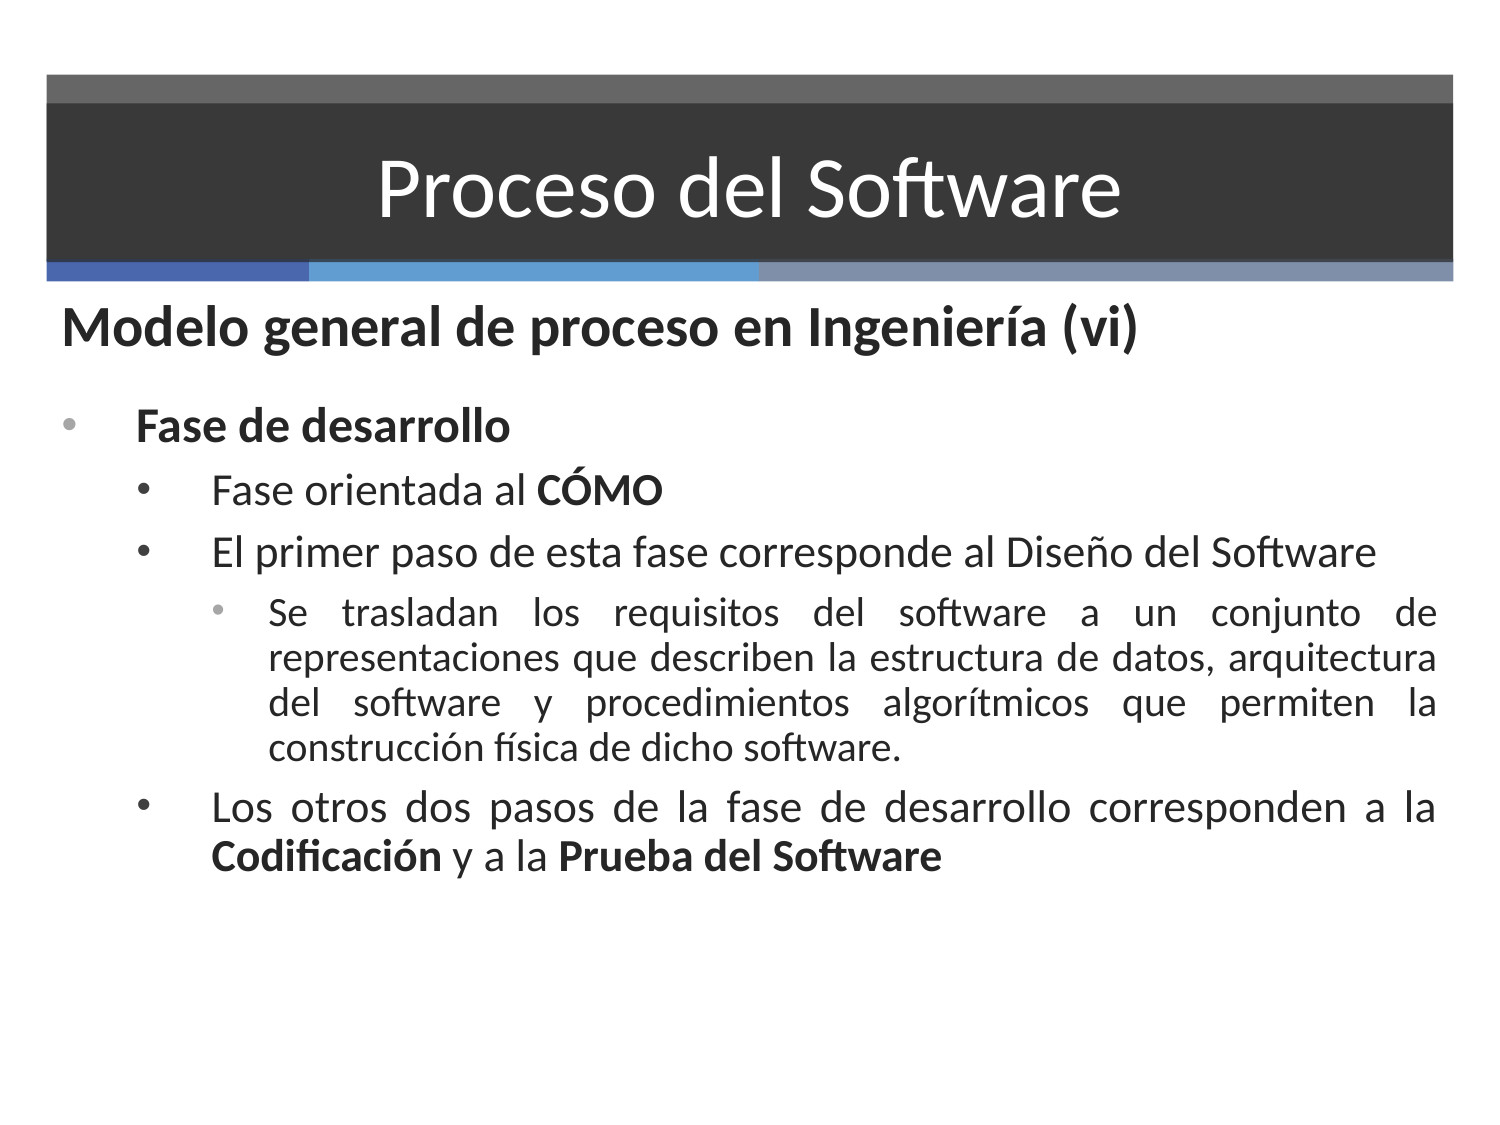

# Proceso del Software
Modelo general de proceso en Ingeniería (vi)
Fase de desarrollo
Fase orientada al CÓMO
El primer paso de esta fase corresponde al Diseño del Software
Se trasladan los requisitos del software a un conjunto de representaciones que describen la estructura de datos, arquitectura del software y procedimientos algorítmicos que permiten la construcción física de dicho software.
Los otros dos pasos de la fase de desarrollo corresponden a la Codificación y a la Prueba del Software